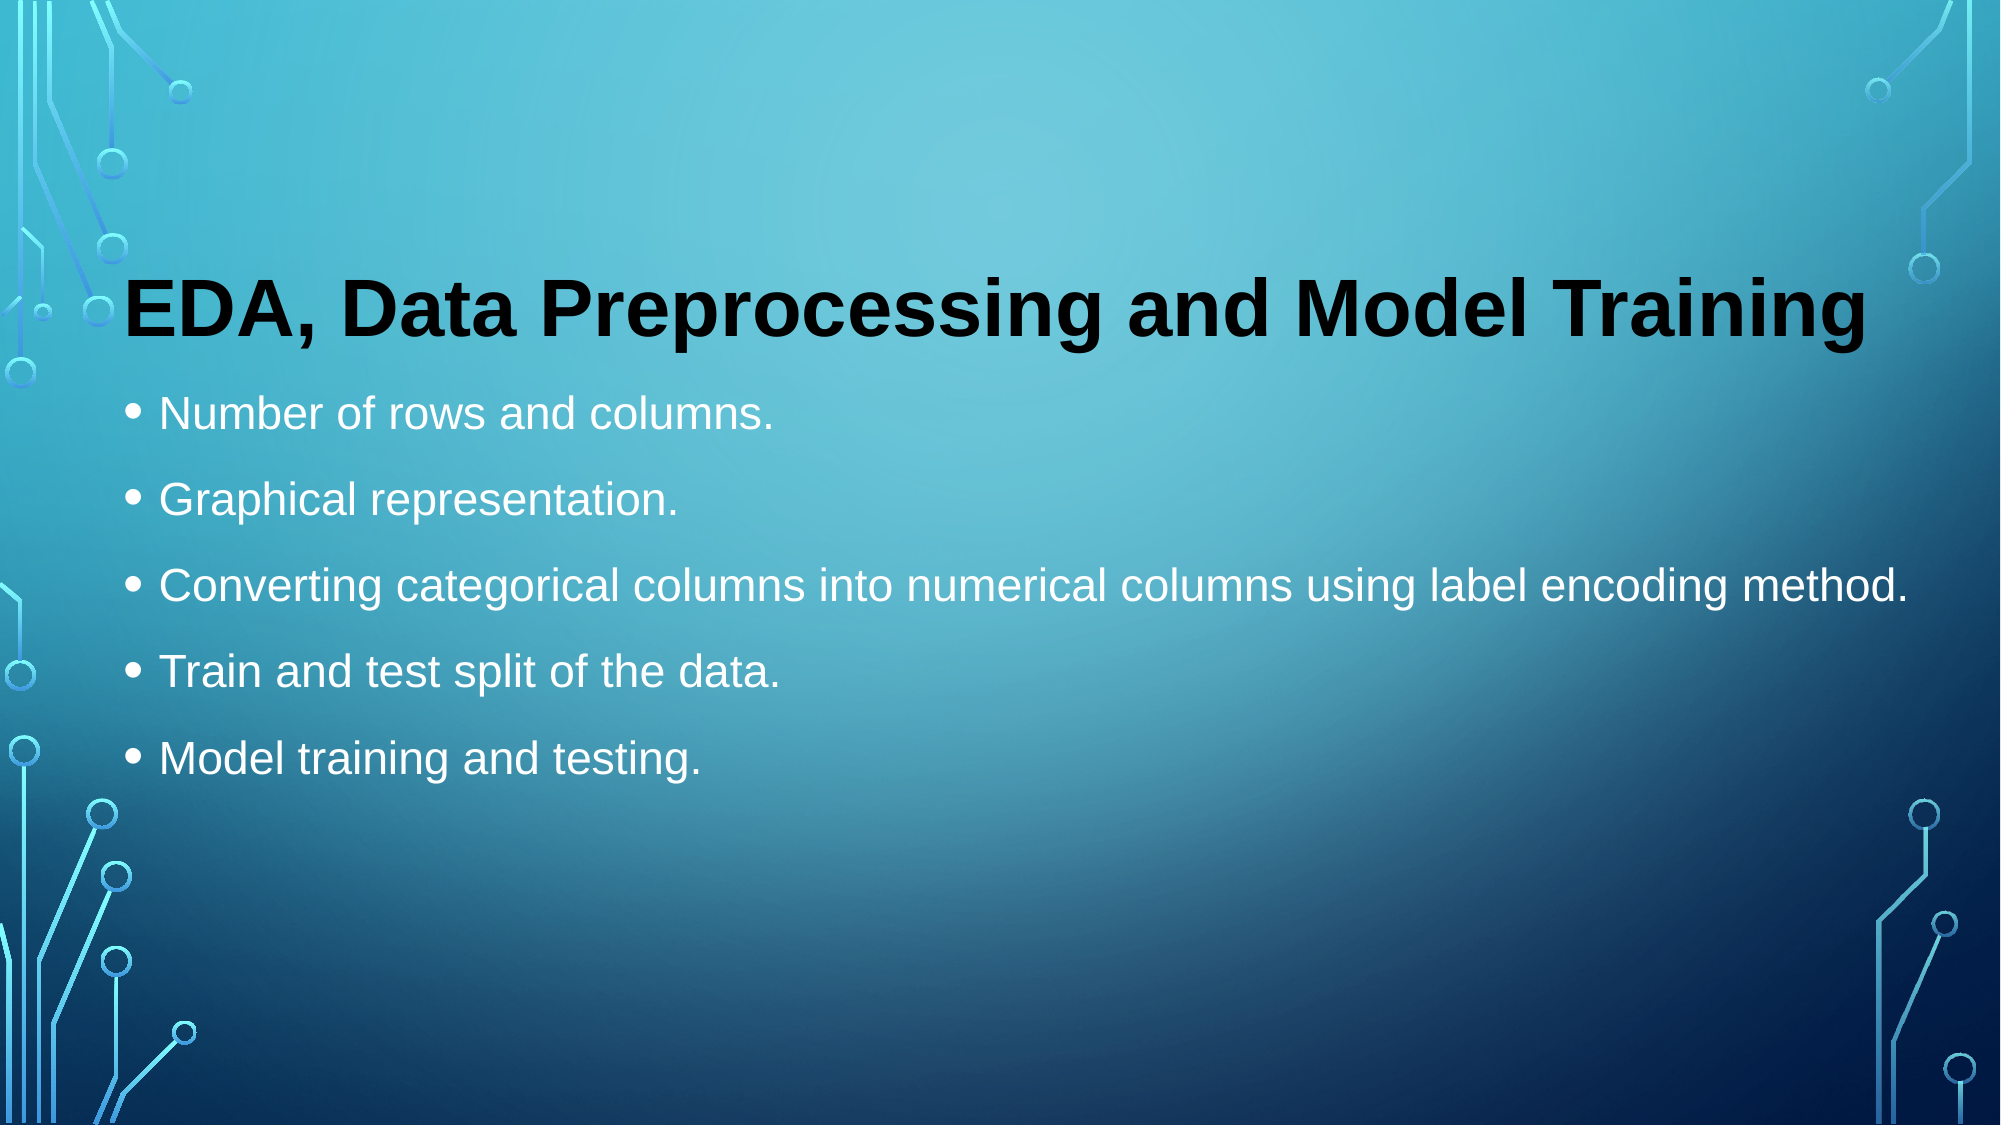

EDA, Data Preprocessing and Model Training
Number of rows and columns.
Graphical representation.
Converting categorical columns into numerical columns using label encoding method.
Train and test split of the data.
Model training and testing.